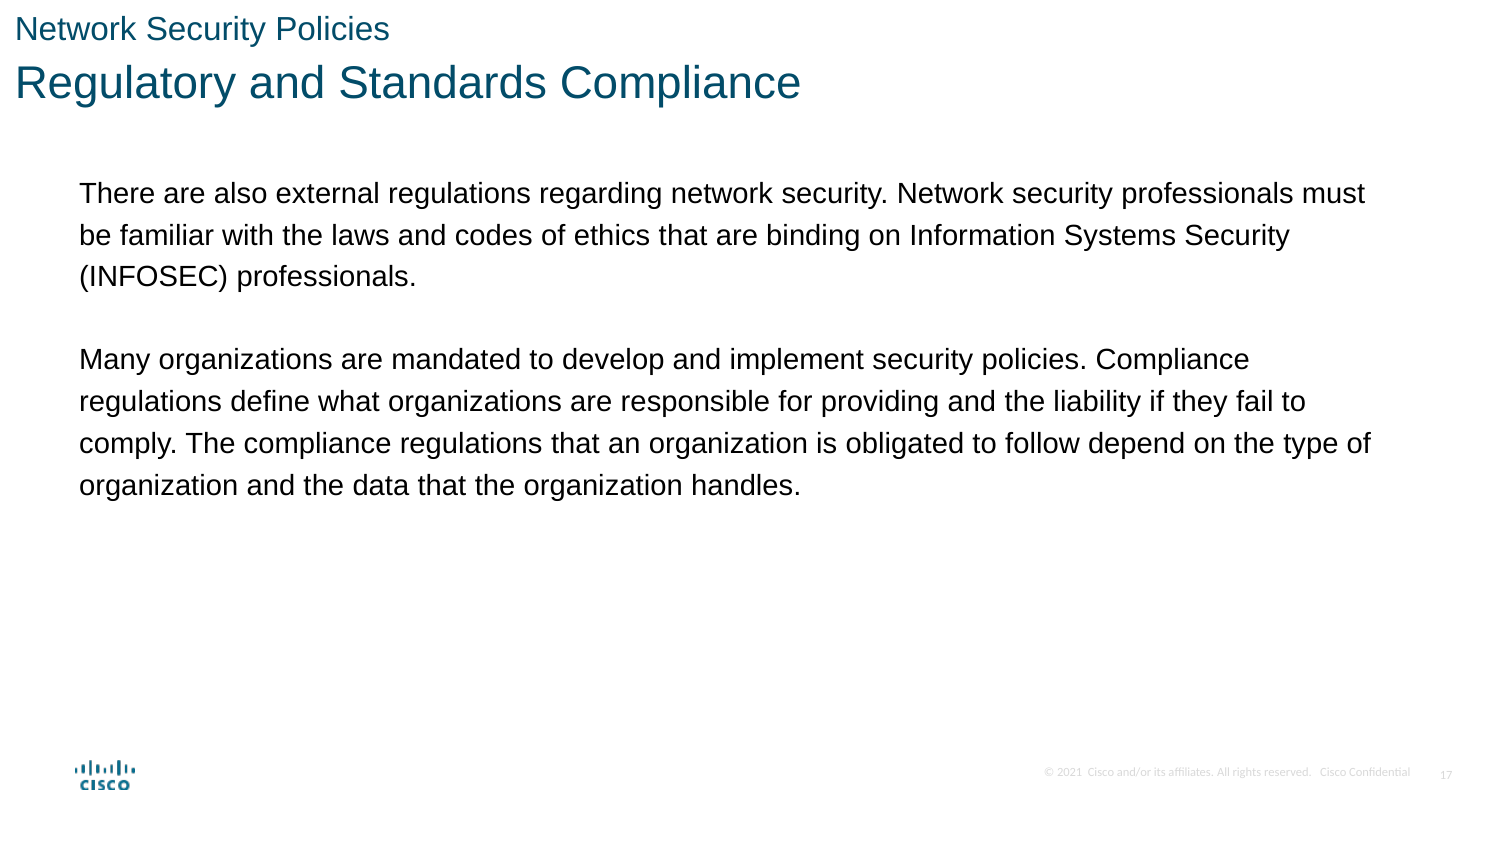

Network Security Policies
Regulatory and Standards Compliance
There are also external regulations regarding network security. Network security professionals must be familiar with the laws and codes of ethics that are binding on Information Systems Security (INFOSEC) professionals.

Many organizations are mandated to develop and implement security policies. Compliance regulations define what organizations are responsible for providing and the liability if they fail to comply. The compliance regulations that an organization is obligated to follow depend on the type of organization and the data that the organization handles.
17